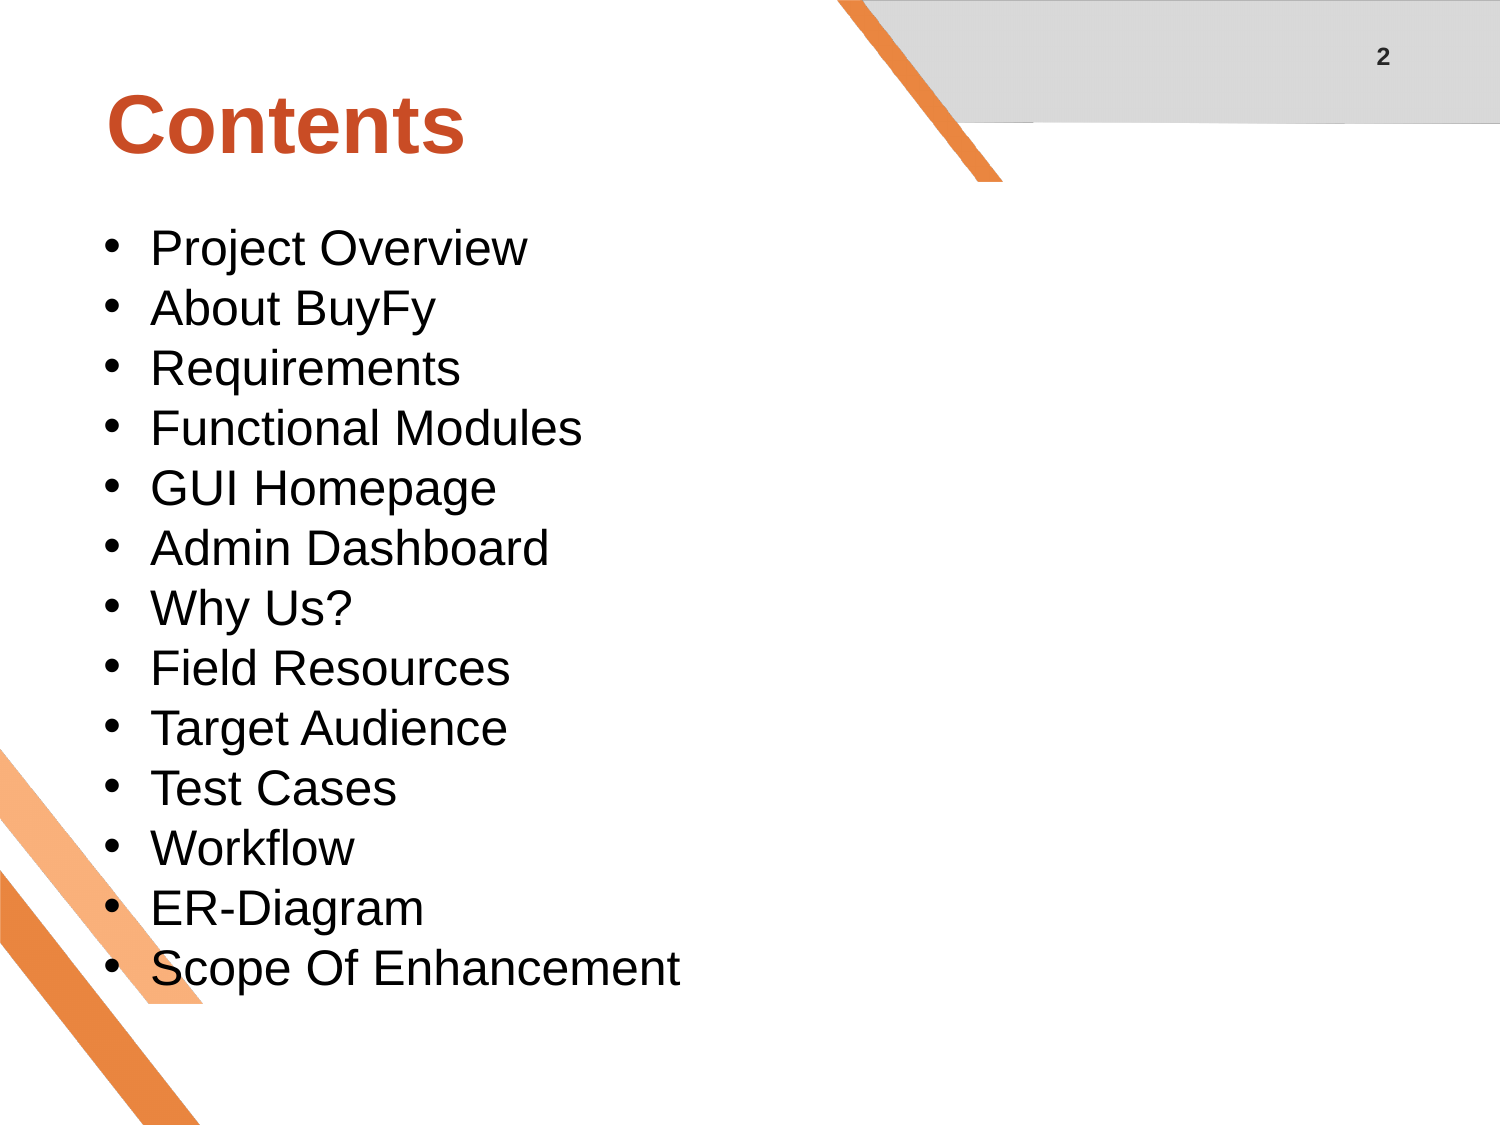

2
# Contents
Project Overview
About BuyFy
Requirements
Functional Modules
GUI Homepage
Admin Dashboard
Why Us?
Field Resources
Target Audience
Test Cases
Workflow
ER-Diagram
Scope Of Enhancement